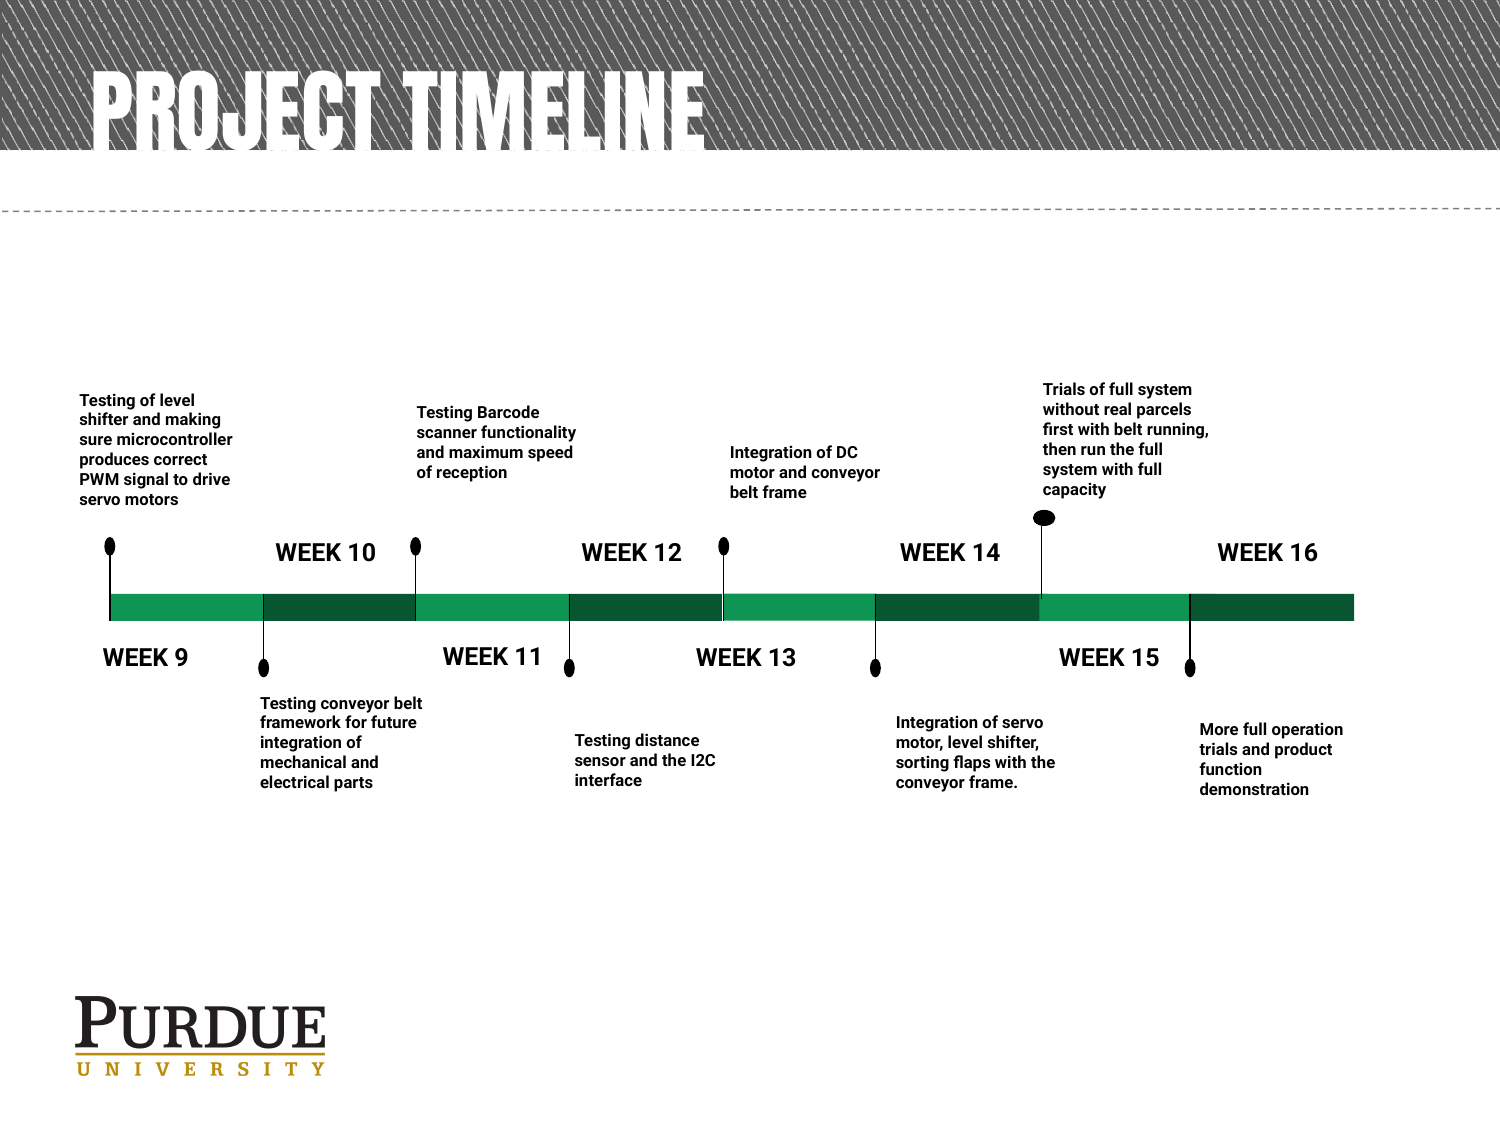

# PROJECT TIMELINE

Testing of level shifter and making sure microcontroller produces correct PWM signal to drive servo motors

WEEK 9
Trials of full system without real parcels first with belt running, then run the full system with full capacity

WEEK 15
Testing Barcode scanner functionality and maximum speed of reception

WEEK 11
Integration of DC motor and conveyor belt frame

WEEK 13

WEEK 14

Integration of servo motor, level shifter, sorting flaps with the conveyor frame.
WEEK 16

More full operation trials and product function demonstration
WEEK 10

Testing conveyor belt framework for future integration of mechanical and electrical parts
WEEK 12

Testing distance sensor and the I2C interface